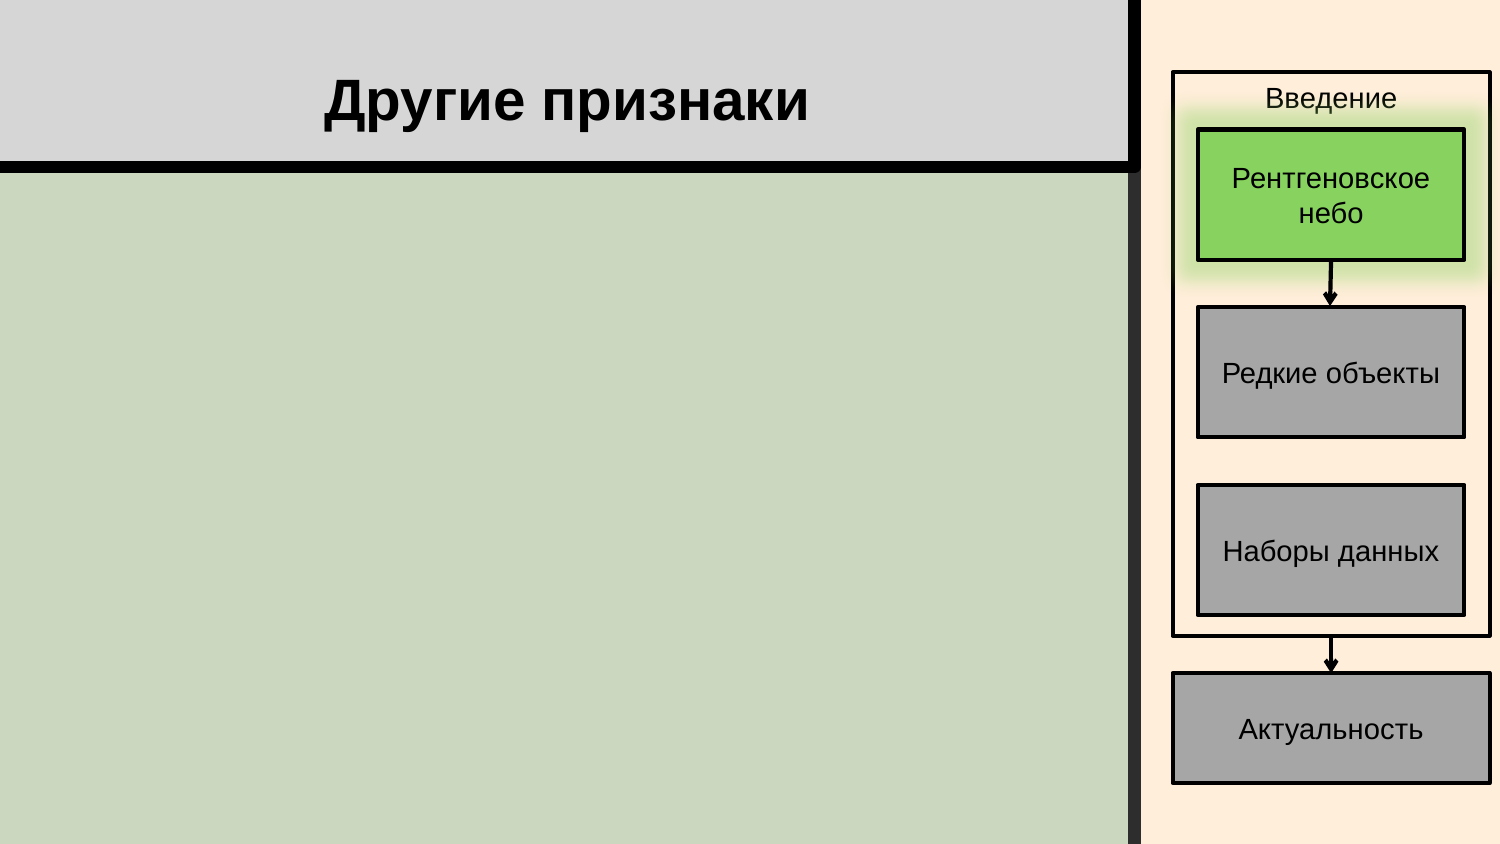

Другие признаки
Введение
# Астрономические тела и способы их изучения
Рентгеновское небо
Редкие объекты
Наборы данных
Актуальность